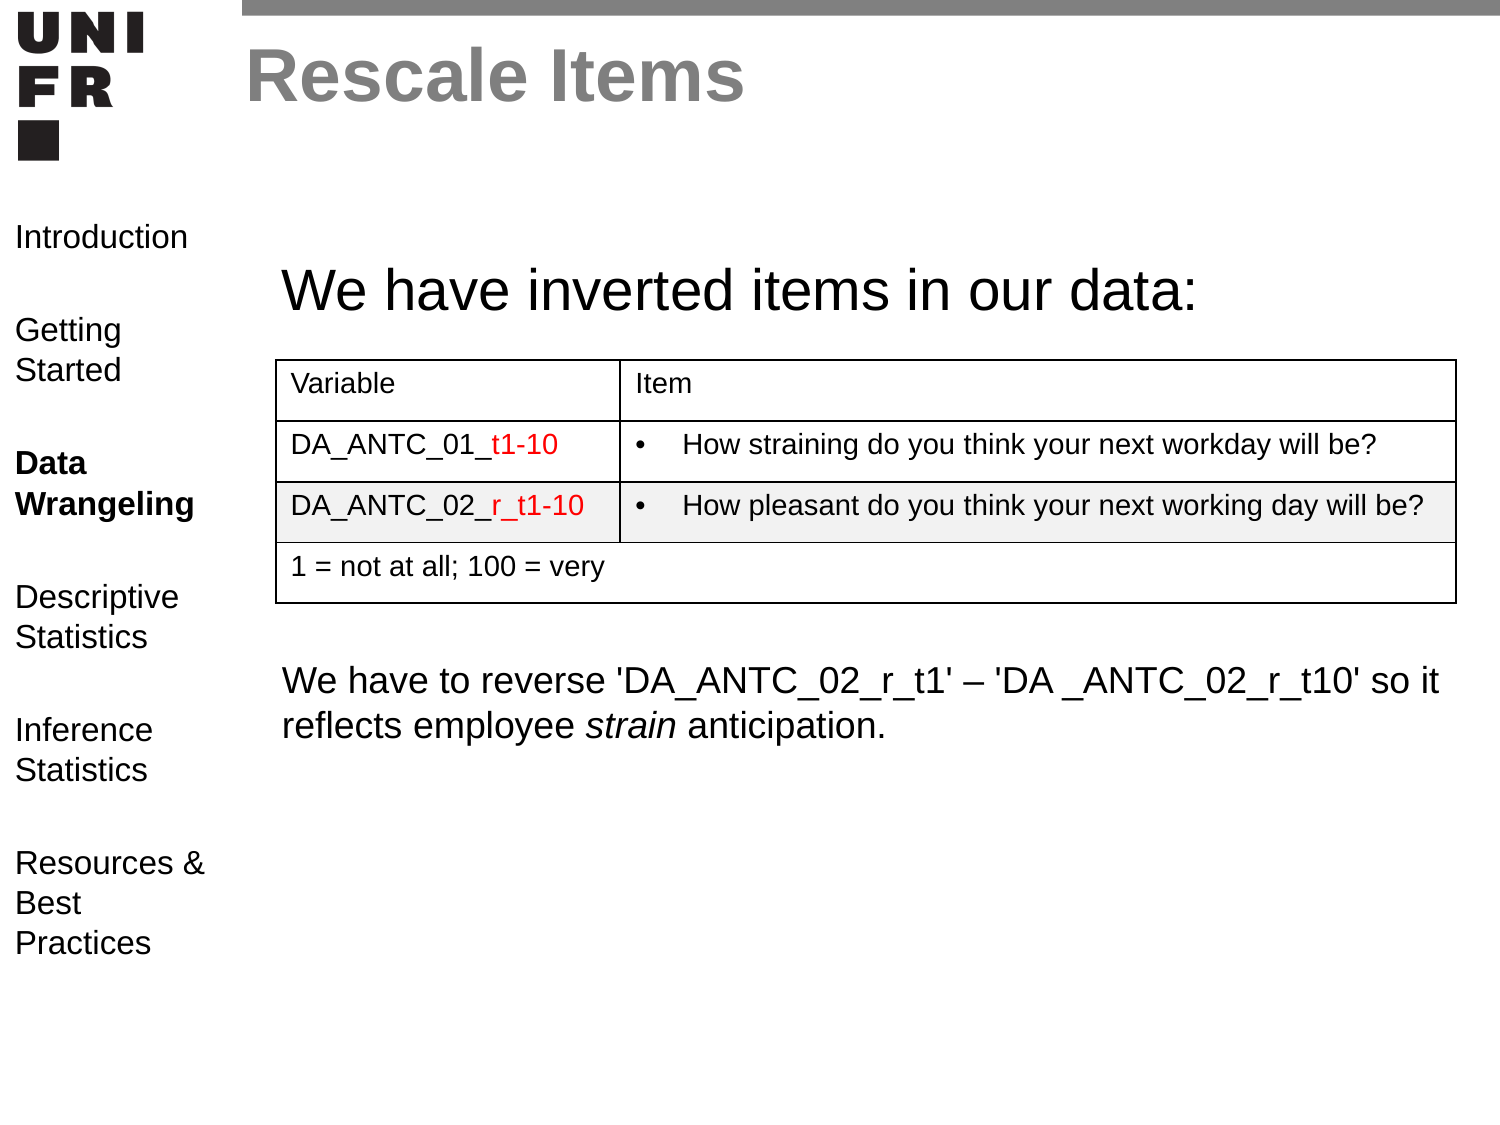

Rescale Items
Introduction

Getting Started

Data Wrangeling

Descriptive Statistics

Inference Statistics

Resources & Best Practices

#
We have inverted items in our data:

We have to reverse 'DA_ANTC_02_r_t1' – 'DA _ANTC_02_r_t10' so it reflects employee strain anticipation.

| Variable | Item |
| --- | --- |
| DA\_ANTC\_01\_t1-10 | How straining do you think your next workday will be? |
| DA\_ANTC\_02\_r\_t1-10 | How pleasant do you think your next working day will be? |
| 1 = not at all; 100 = very |  |